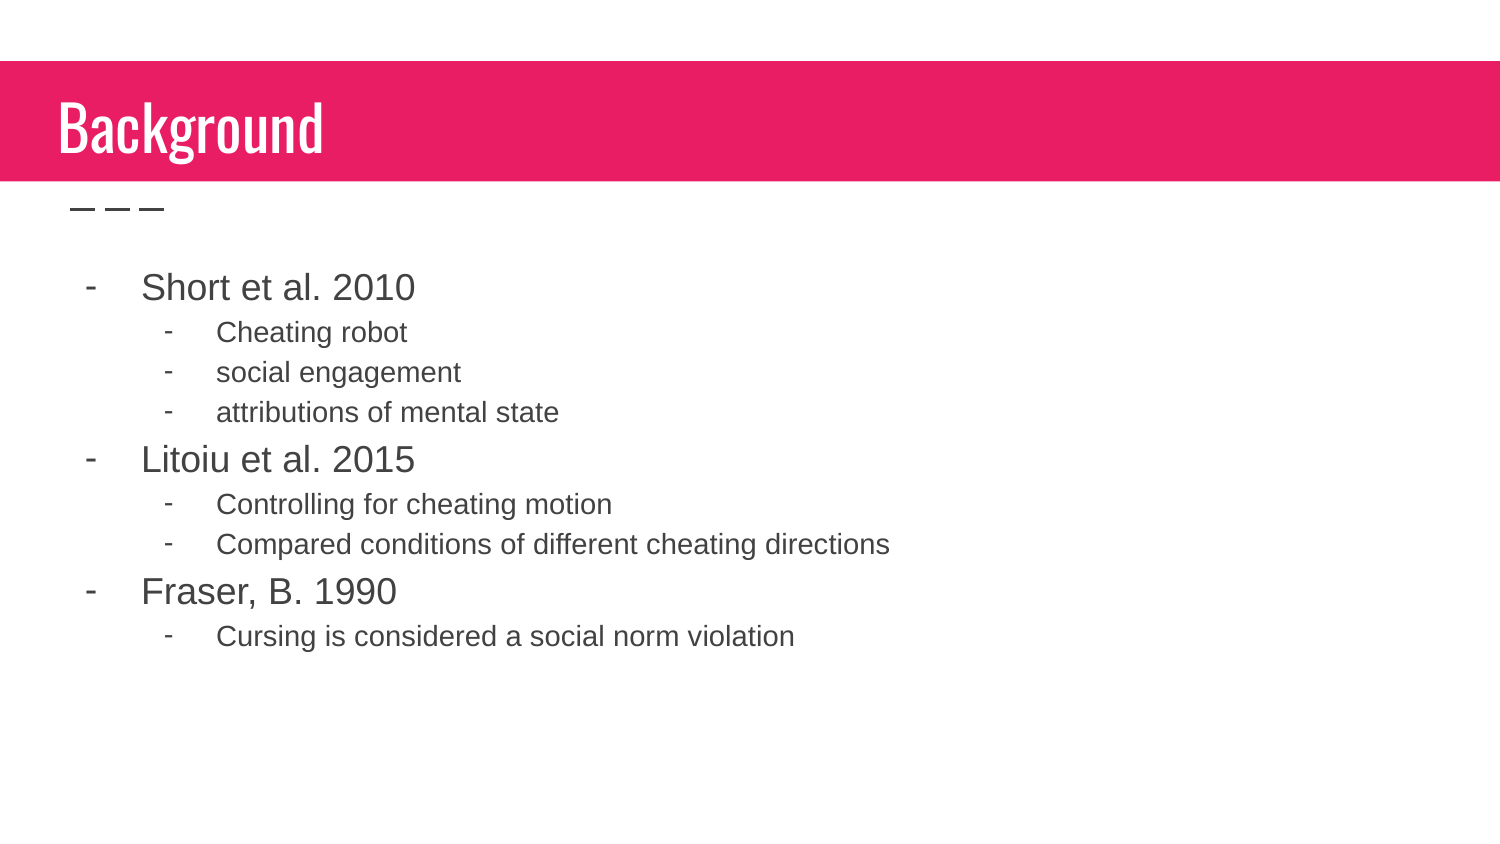

# Background
Short et al. 2010
Cheating robot
social engagement
attributions of mental state
Litoiu et al. 2015
Controlling for cheating motion
Compared conditions of different cheating directions
Fraser, B. 1990
Cursing is considered a social norm violation